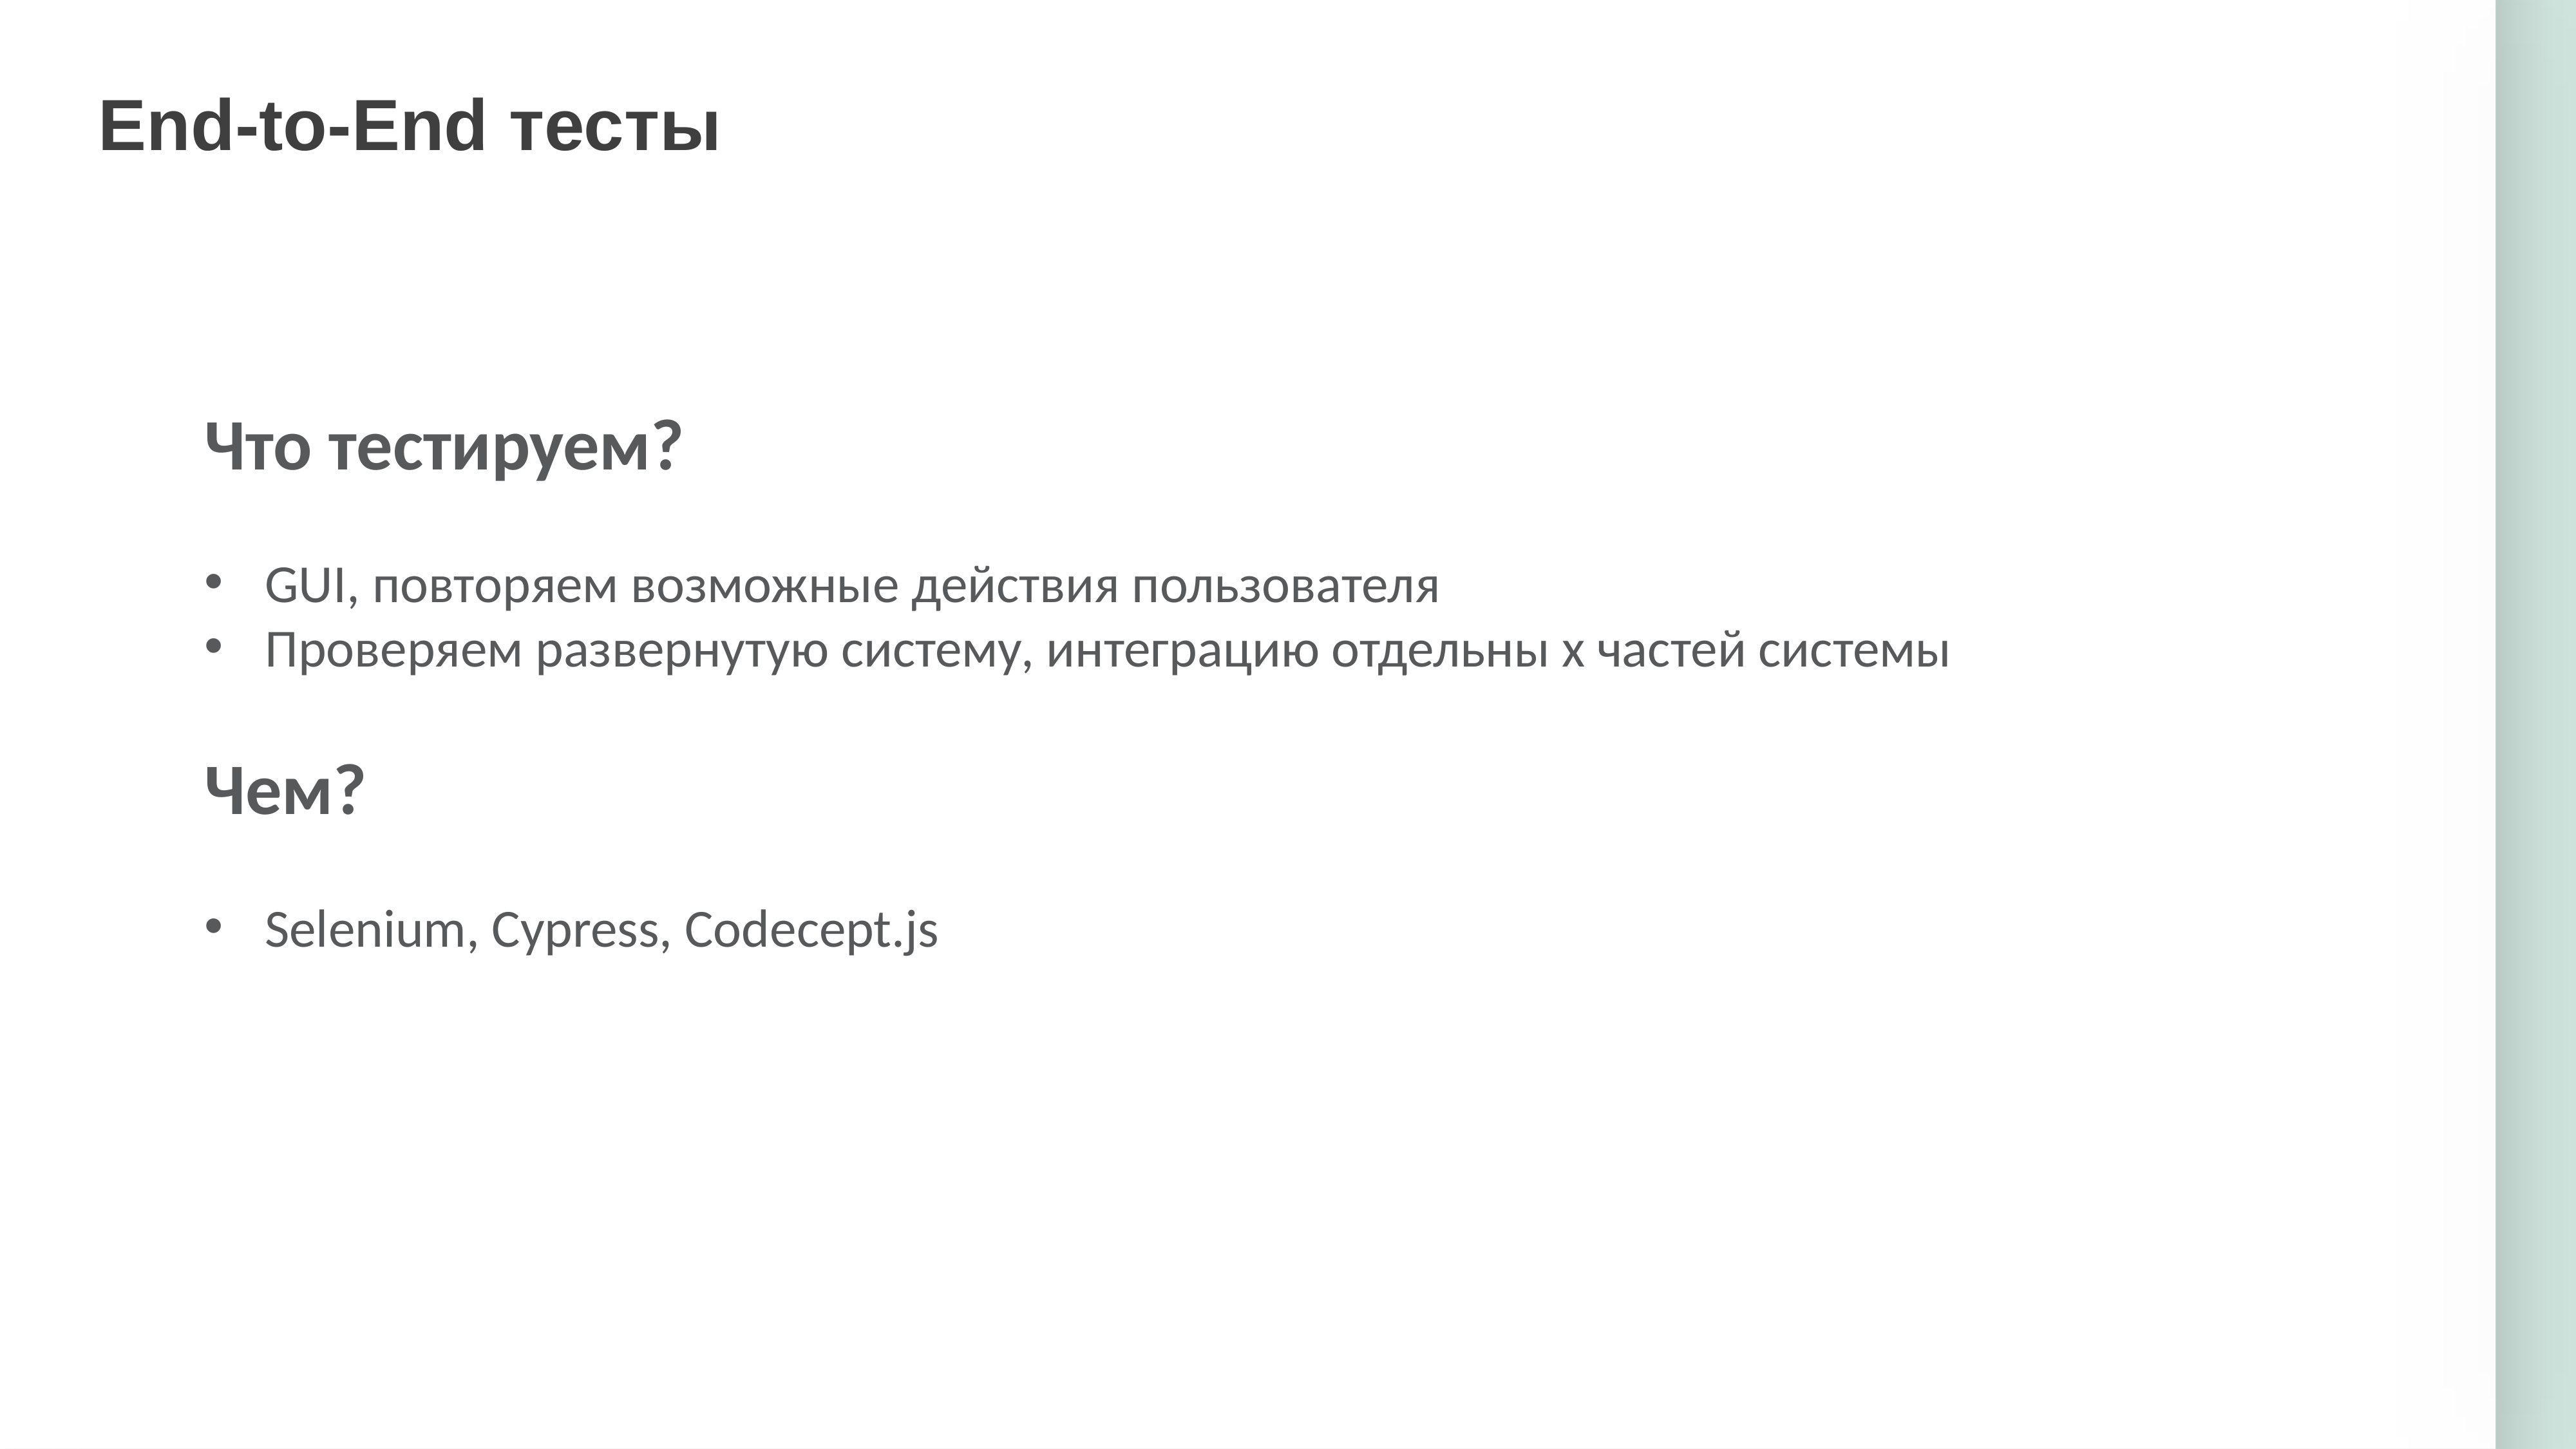

End-to-End тесты

Что тестируем?

GUI, повторяем возможные действия пользователя
Проверяем развернутую систему, интеграцию отдельны х частей системы

Чем?

Selenium, Cypress, Codecept.js